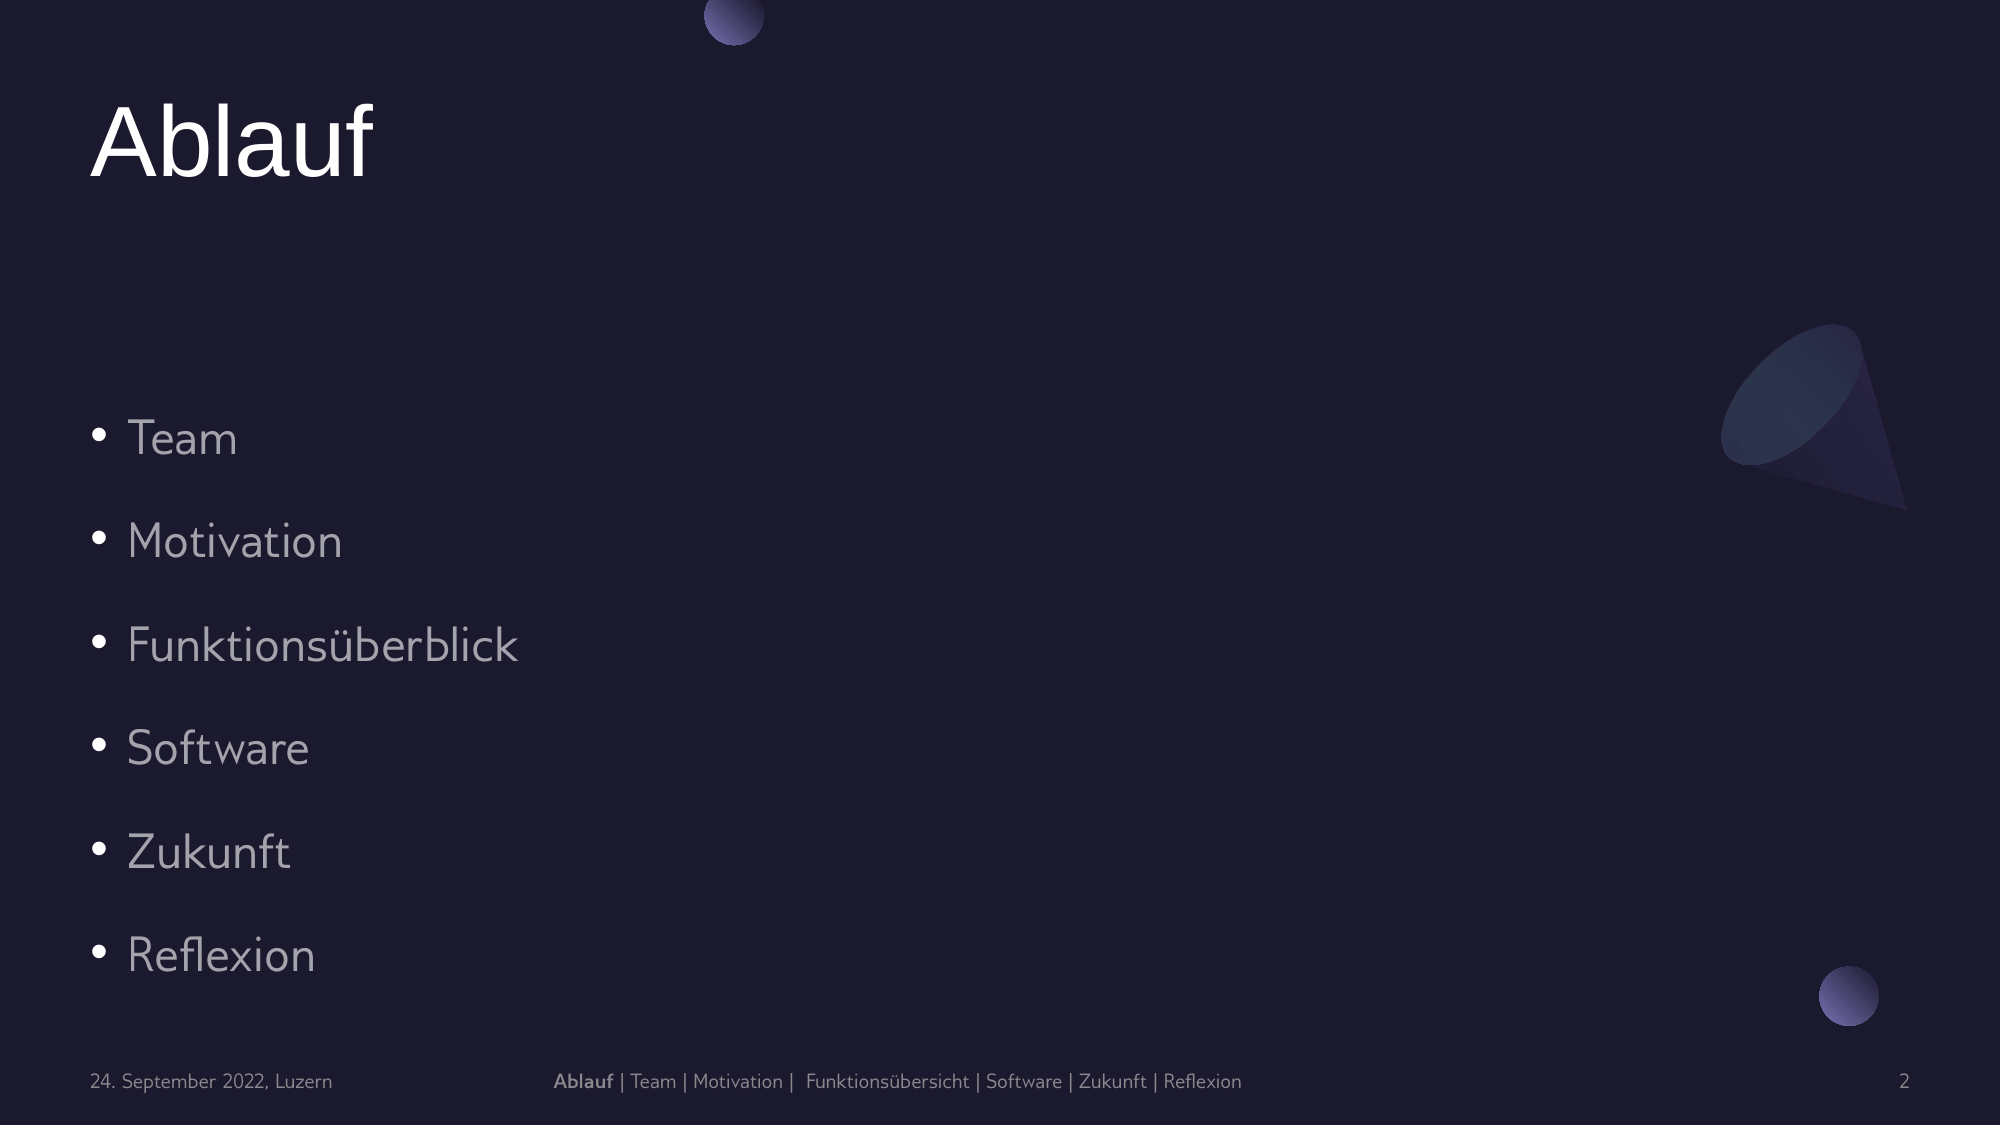

# Ablauf

Team
Motivation
Funktionsüberblick
Software
Zukunft
Reflexion

24. September 2022, Luzern
Ablauf | Team | Motivation |  Funktionsübersicht | Software | Zukunft | Reflexion
2